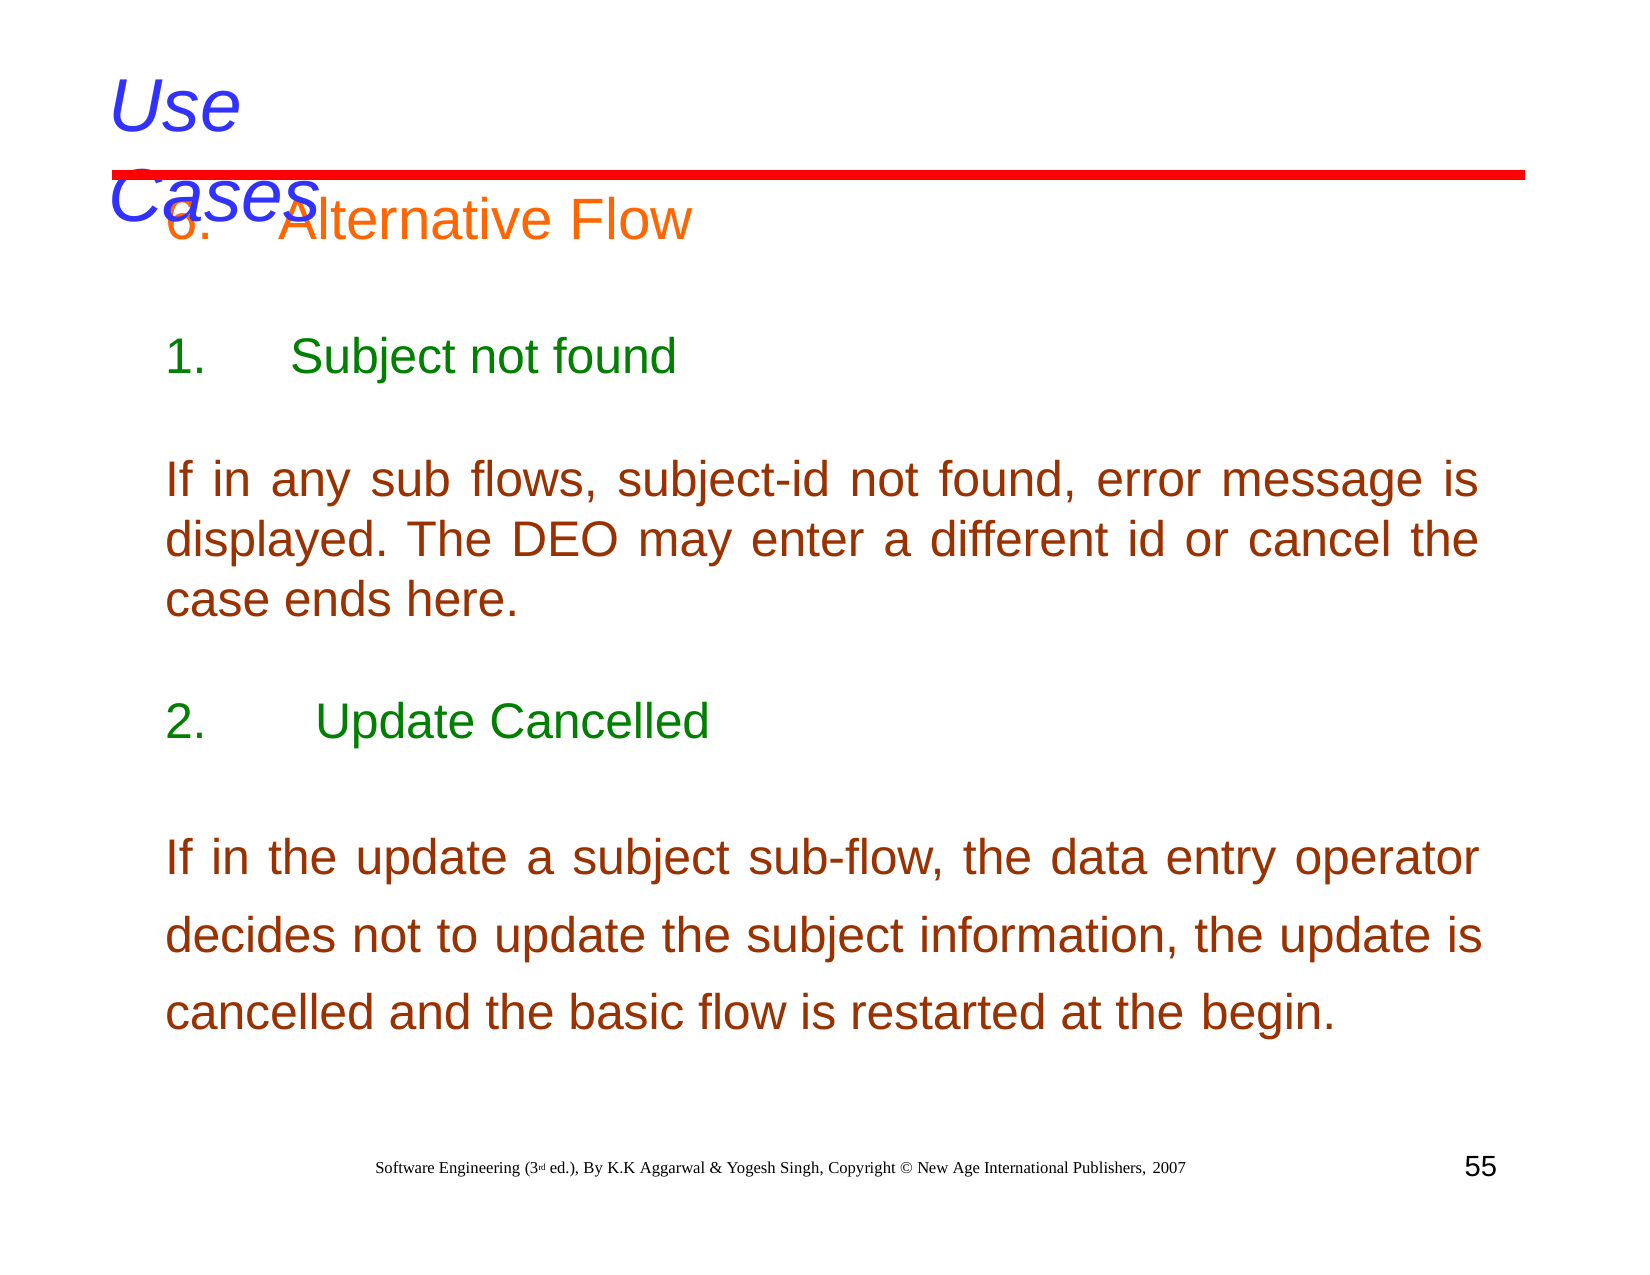

# Use Cases

Alternative Flow

Subject not found

If in any sub flows, subject-id not found, error message is  displayed. The DEO may enter a different id or cancel the  case ends here.

Update Cancelled

If in the update a subject sub-flow, the data entry operator  decides not to update the subject information, the update is  cancelled and the basic flow is restarted at the begin.
55
Software Engineering (3rd  ed.), By K.K Aggarwal & Yogesh Singh, Copyright © New Age International Publishers, 2007